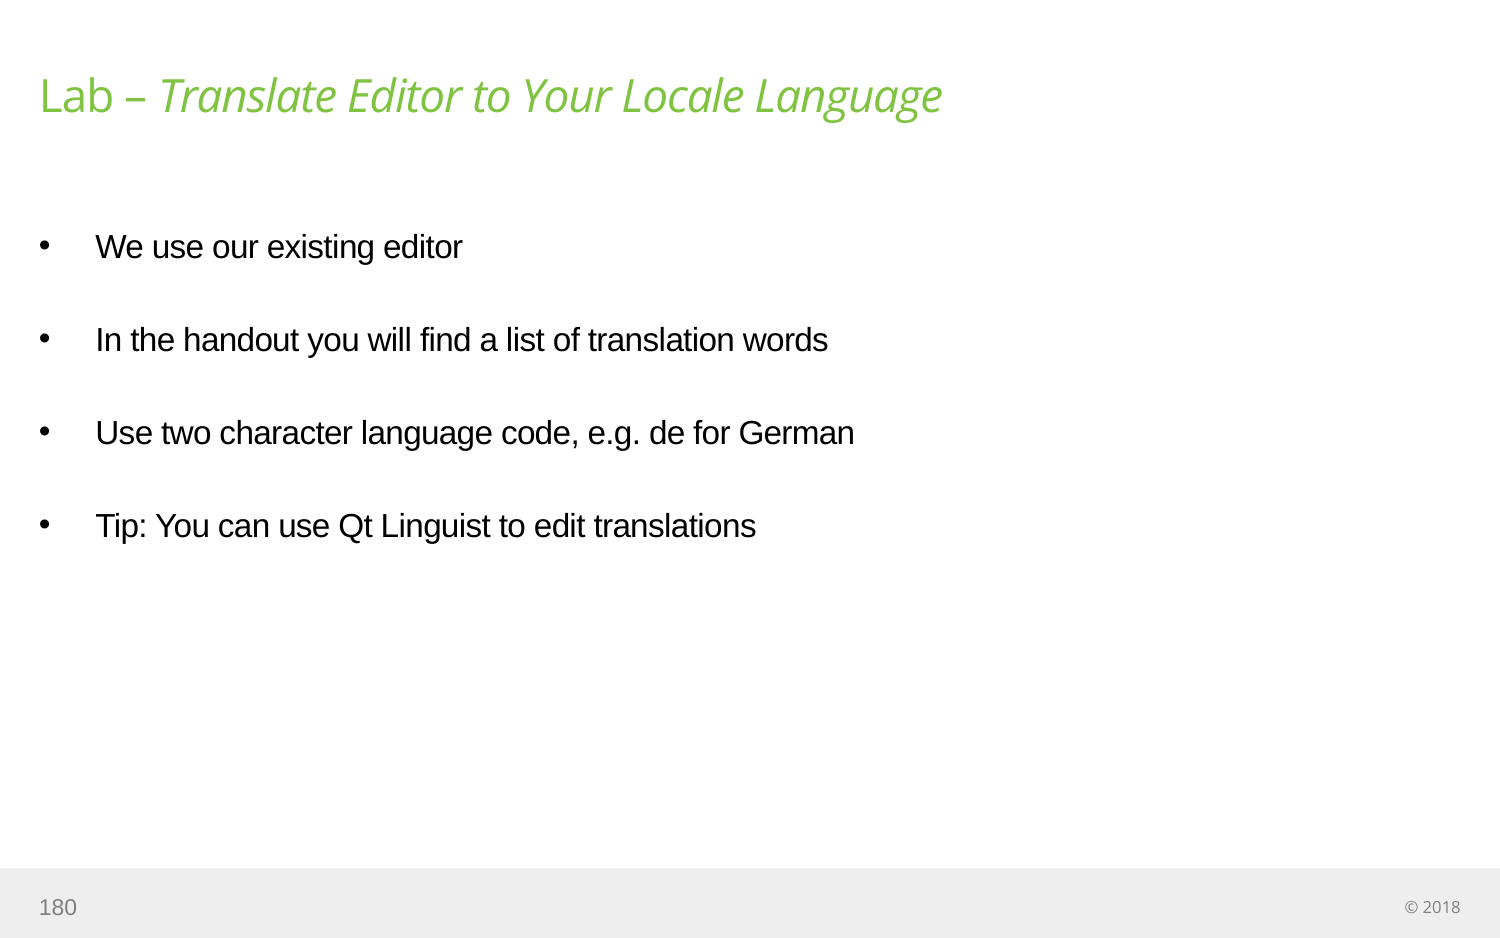

# Lab – Translate Editor to Your Locale Language
We use our existing editor

In the handout you will find a list of translation words

Use two character language code, e.g. de for German

Tip: You can use Qt Linguist to edit translations
180
© 2018